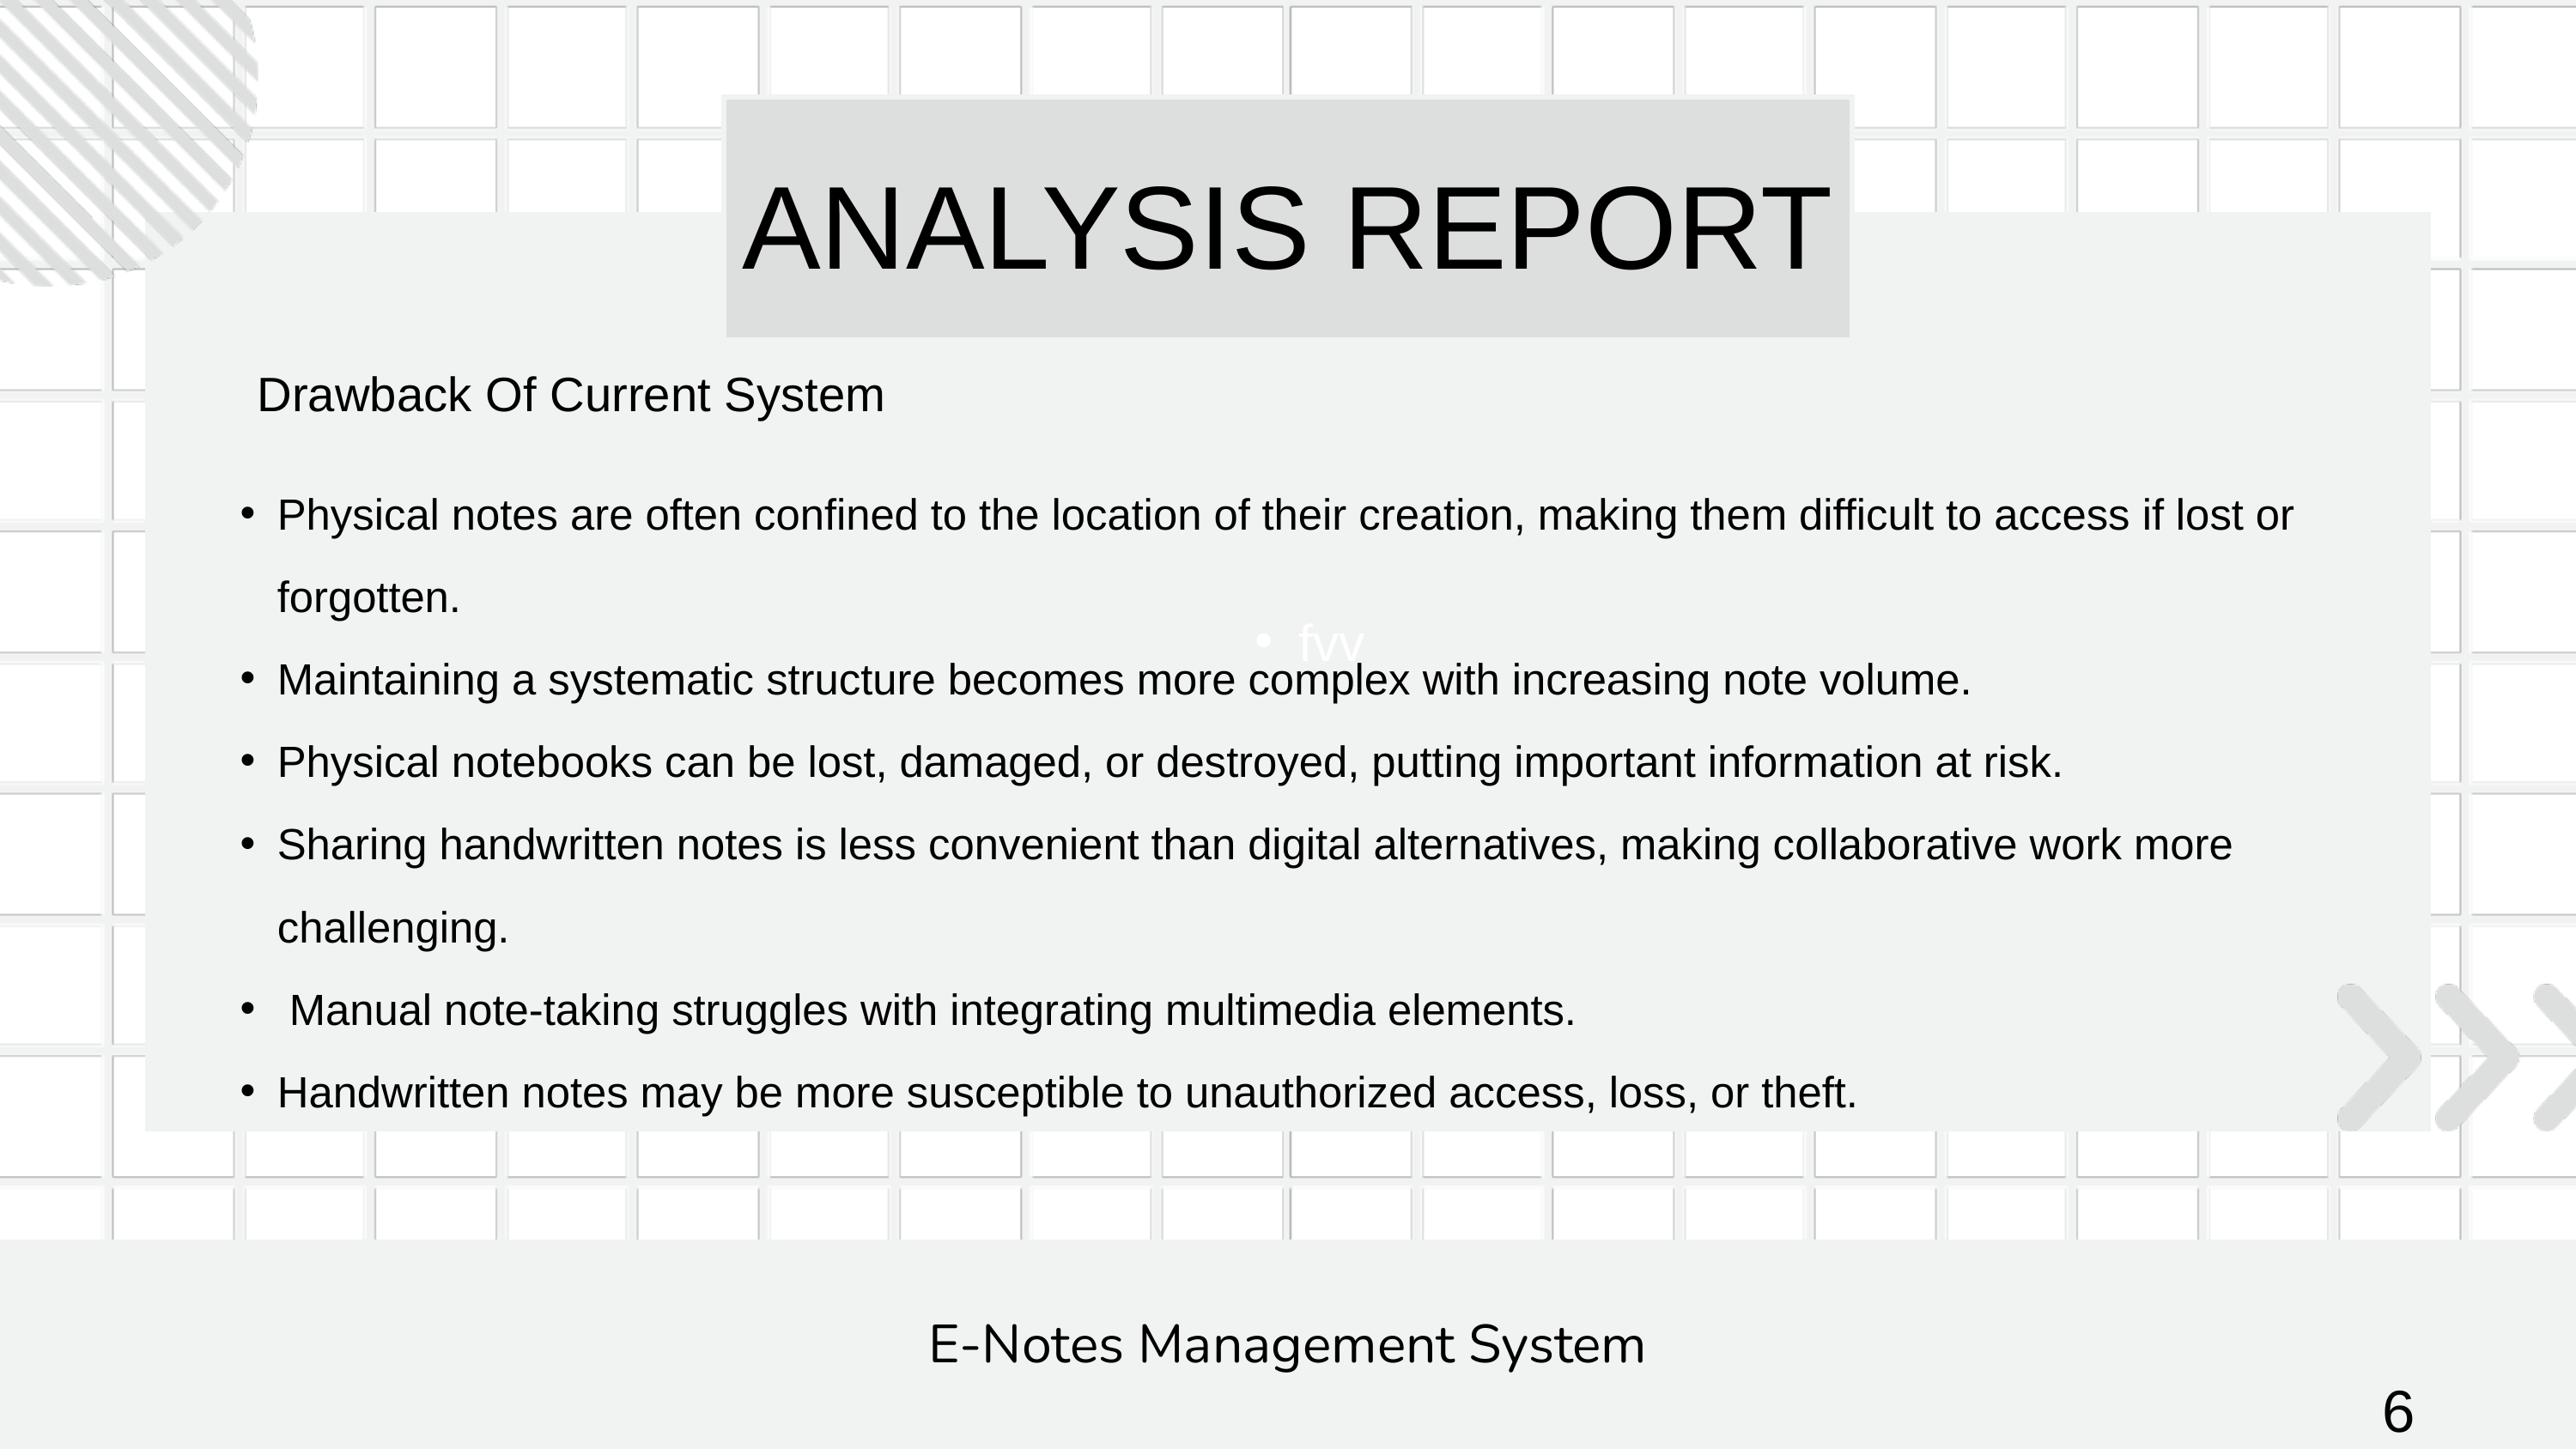

ANALYSIS REPORT

fvv
Drawback Of Current System
Physical notes are often confined to the location of their creation, making them difficult to access if lost or forgotten.
Maintaining a systematic structure becomes more complex with increasing note volume.
Physical notebooks can be lost, damaged, or destroyed, putting important information at risk.
Sharing handwritten notes is less convenient than digital alternatives, making collaborative work more challenging.
 Manual note-taking struggles with integrating multimedia elements.
Handwritten notes may be more susceptible to unauthorized access, loss, or theft.

E-Notes Management System
6